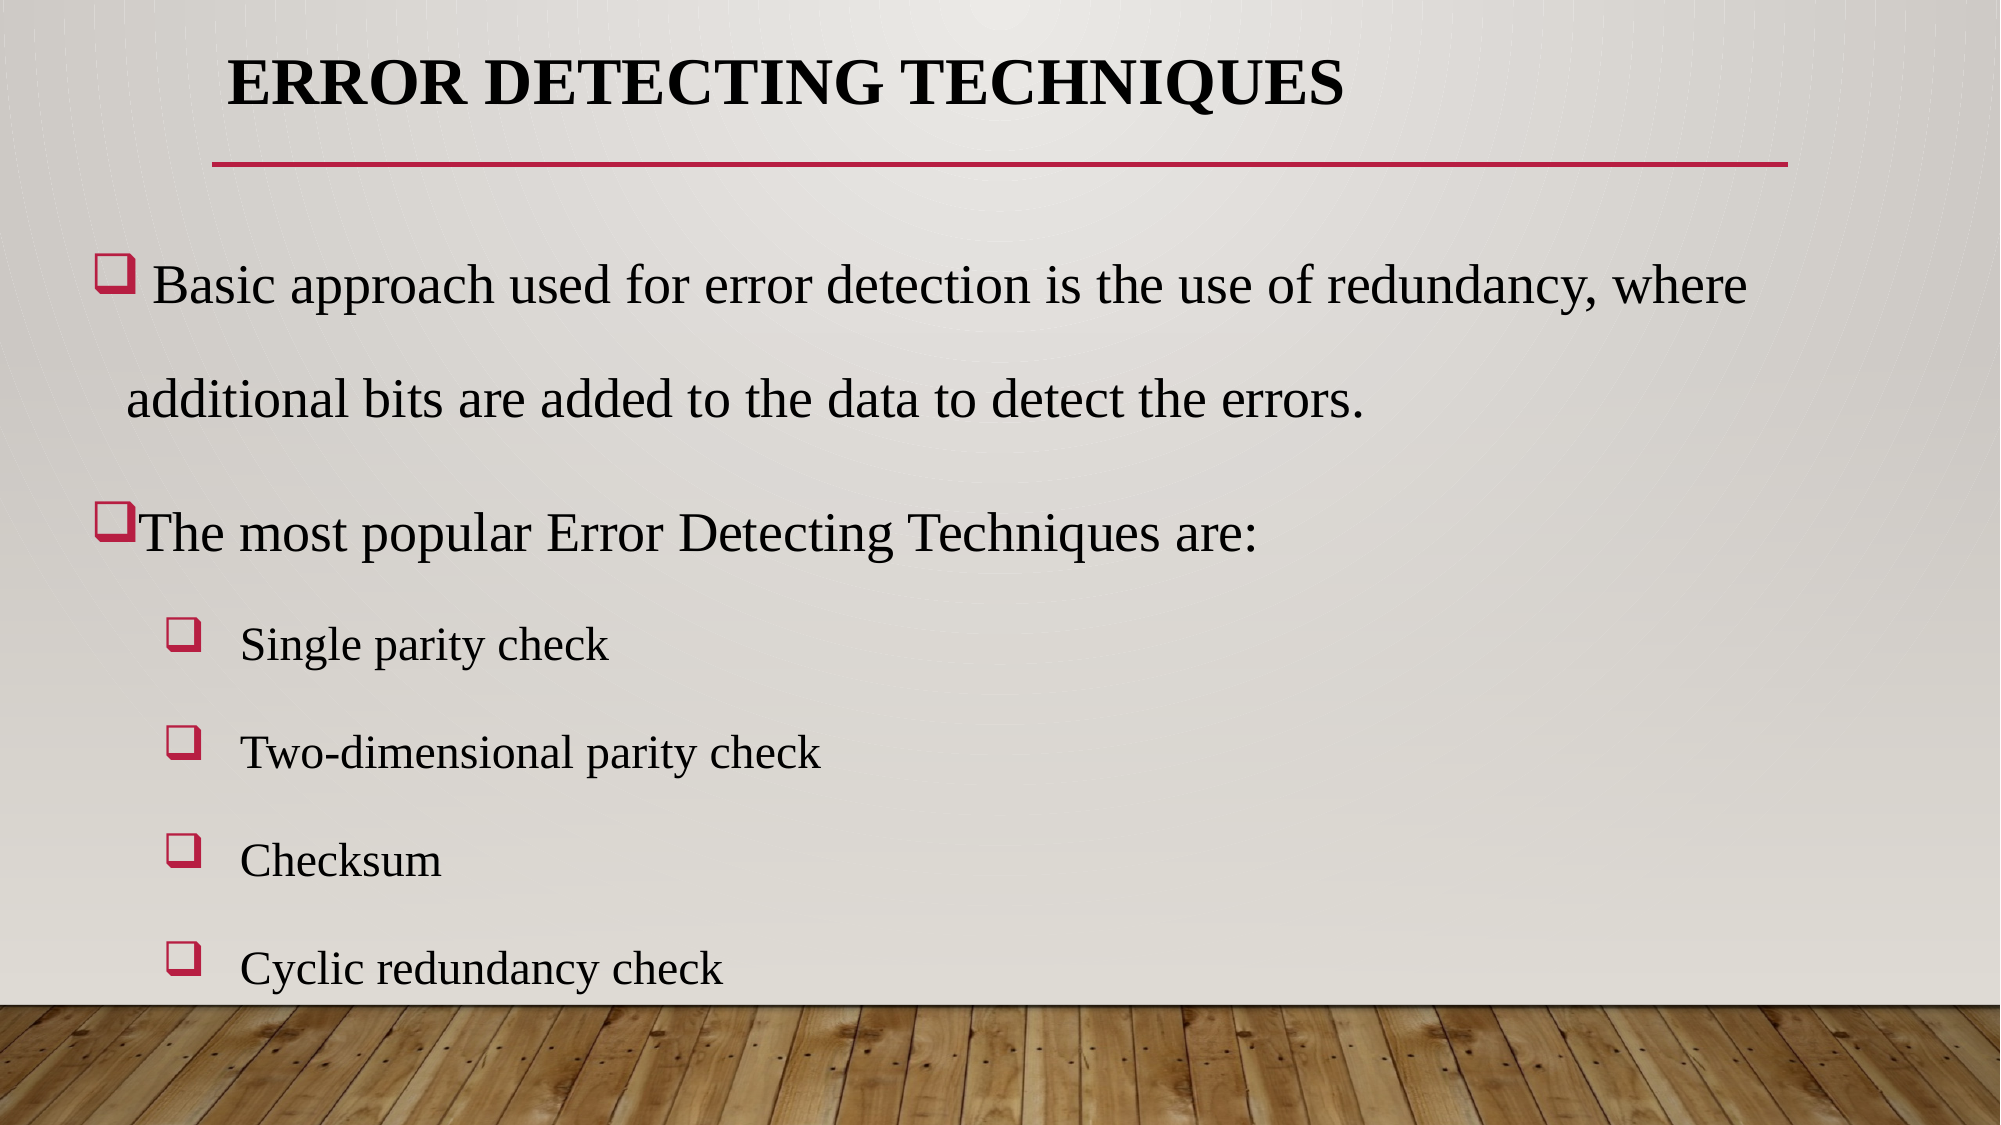

# Error Detecting Techniques
 Basic approach used for error detection is the use of redundancy, where additional bits are added to the data to detect the errors.
The most popular Error Detecting Techniques are:
   Single parity check
   Two-dimensional parity check
   Checksum
   Cyclic redundancy check